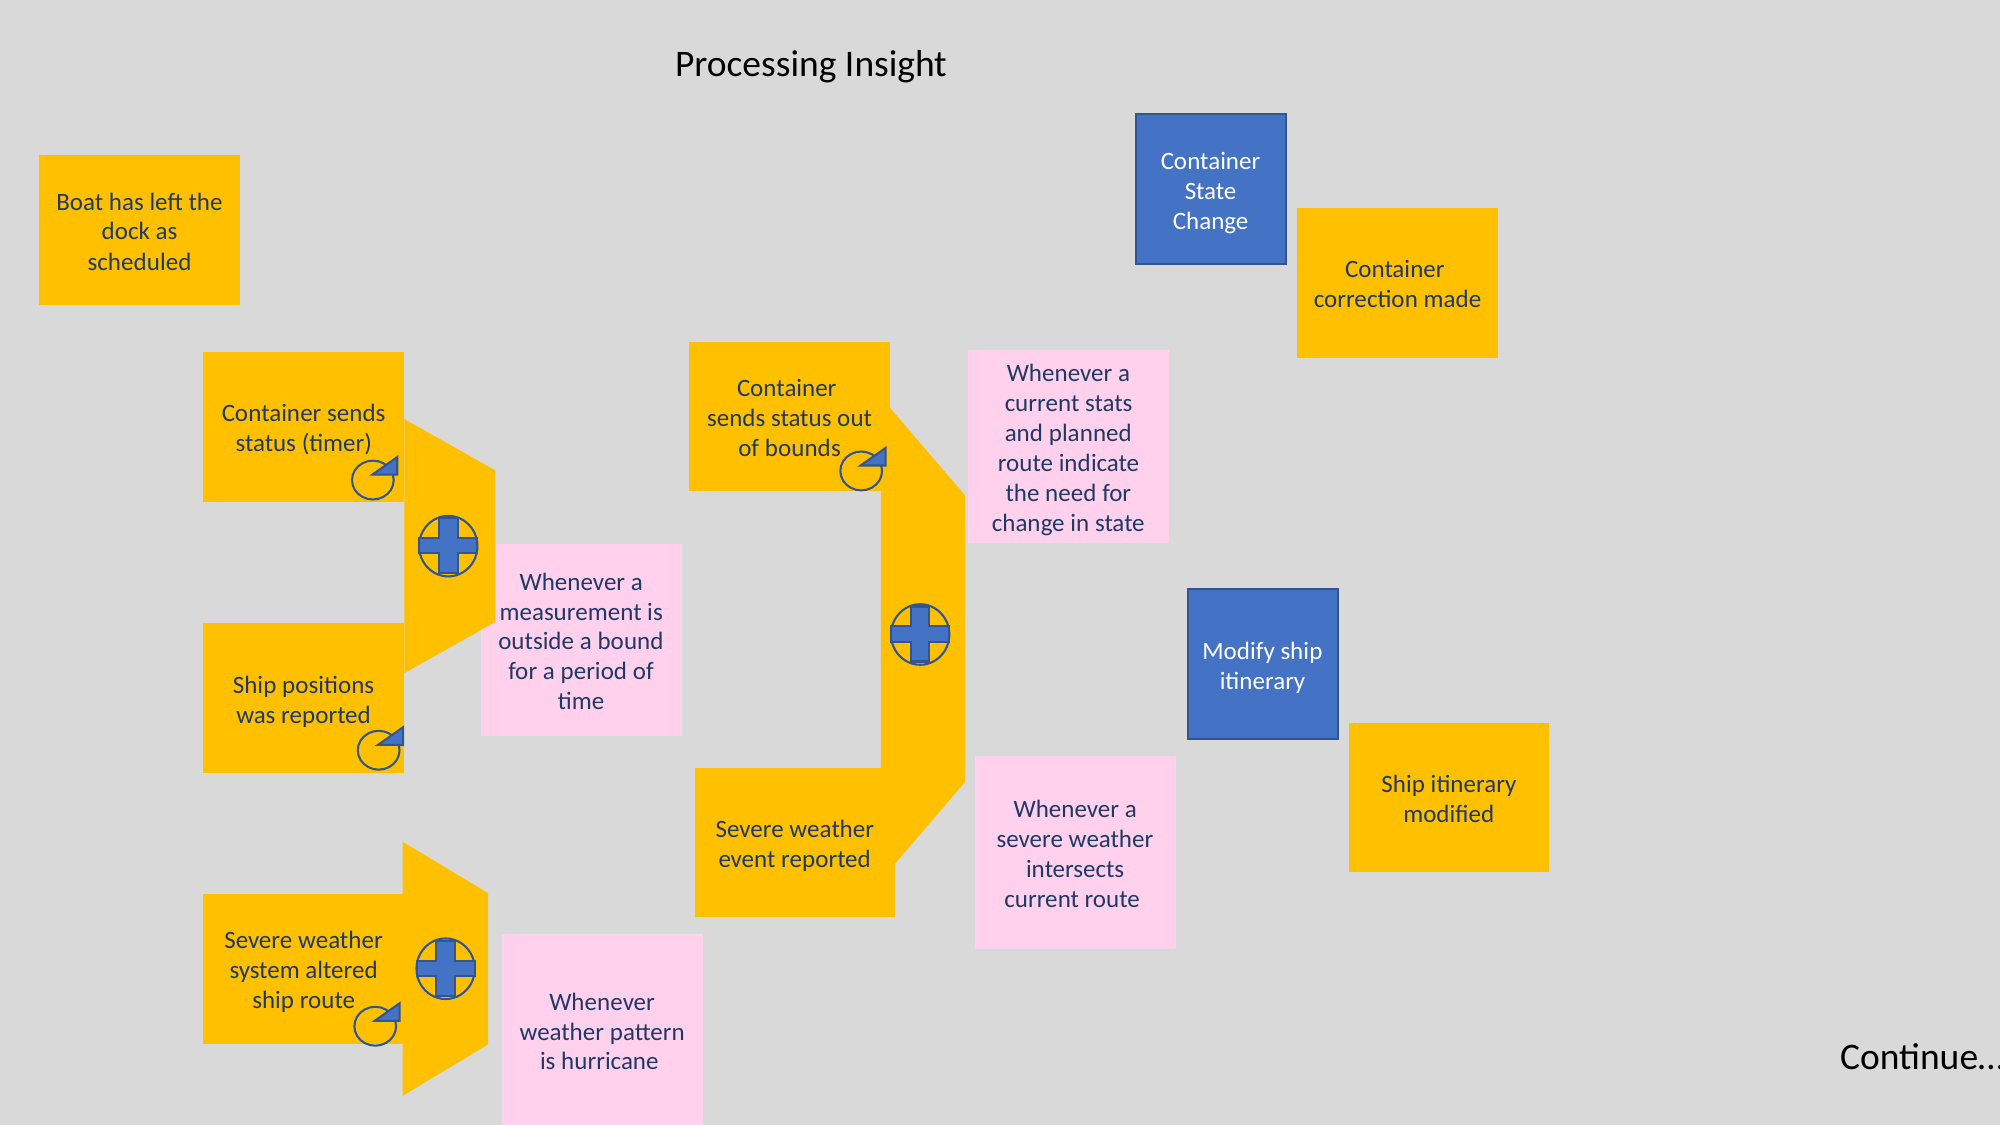

Processing Insight
Container State Change
Boat has left the dock as scheduled
Container  correction made
Container  sends status out of bounds
Whenever a current stats and planned route indicate the need for change in state
Container sends status (timer)

Whenever a measurement is outside a bound for a period of time
Modify ship itinerary

Ship positions was reported
Ship itinerary modified

Whenever a severe weather intersects current route
Severe weather event reported
Severe weather system altered ship route

Whenever weather pattern is hurricane

Continue…